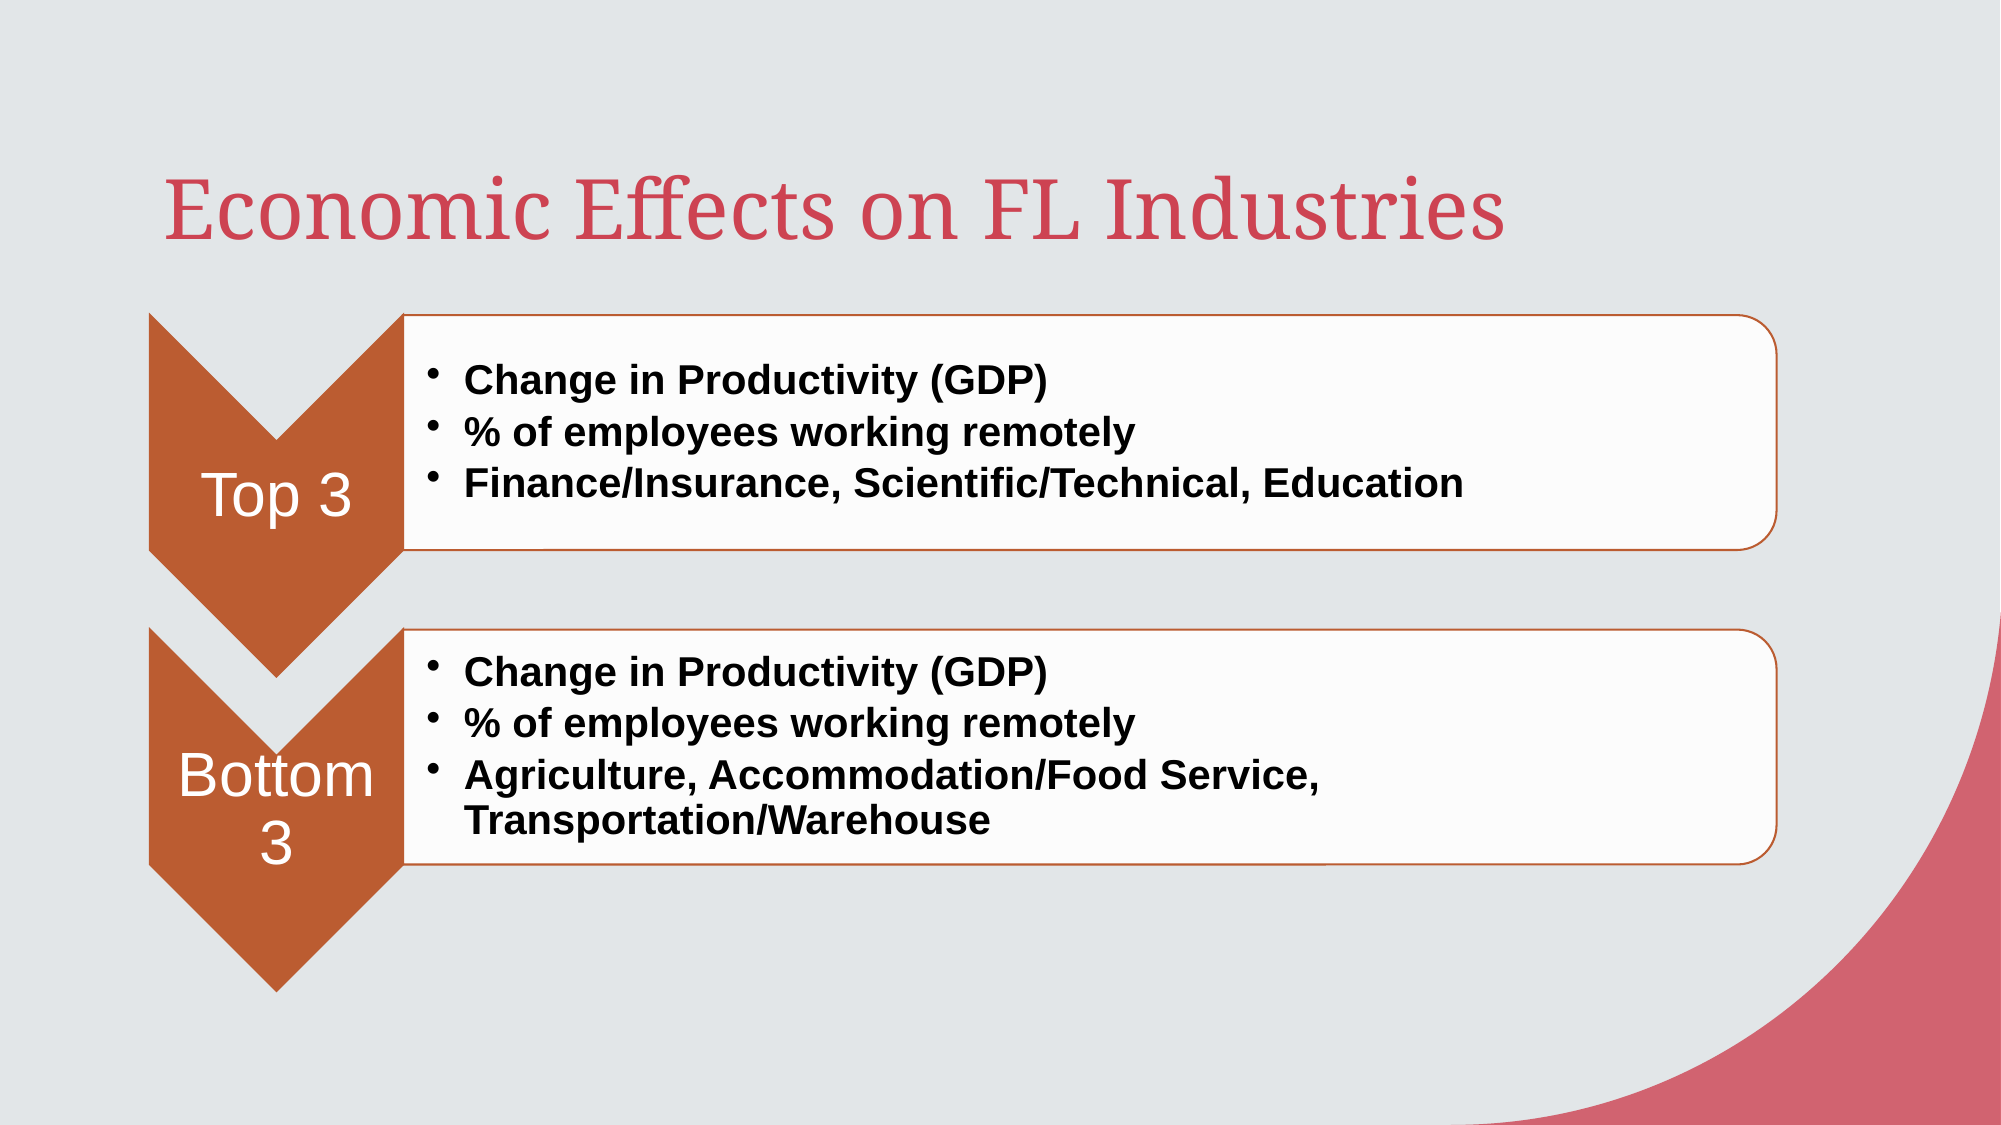

# Economic Effects on FL Industries
Top 3
Change in Productivity (GDP)
% of employees working remotely
Finance/Insurance, Scientific/Technical, Education
Bottom 3
Change in Productivity (GDP)
% of employees working remotely
Agriculture, Accommodation/Food Service, Transportation/Warehouse